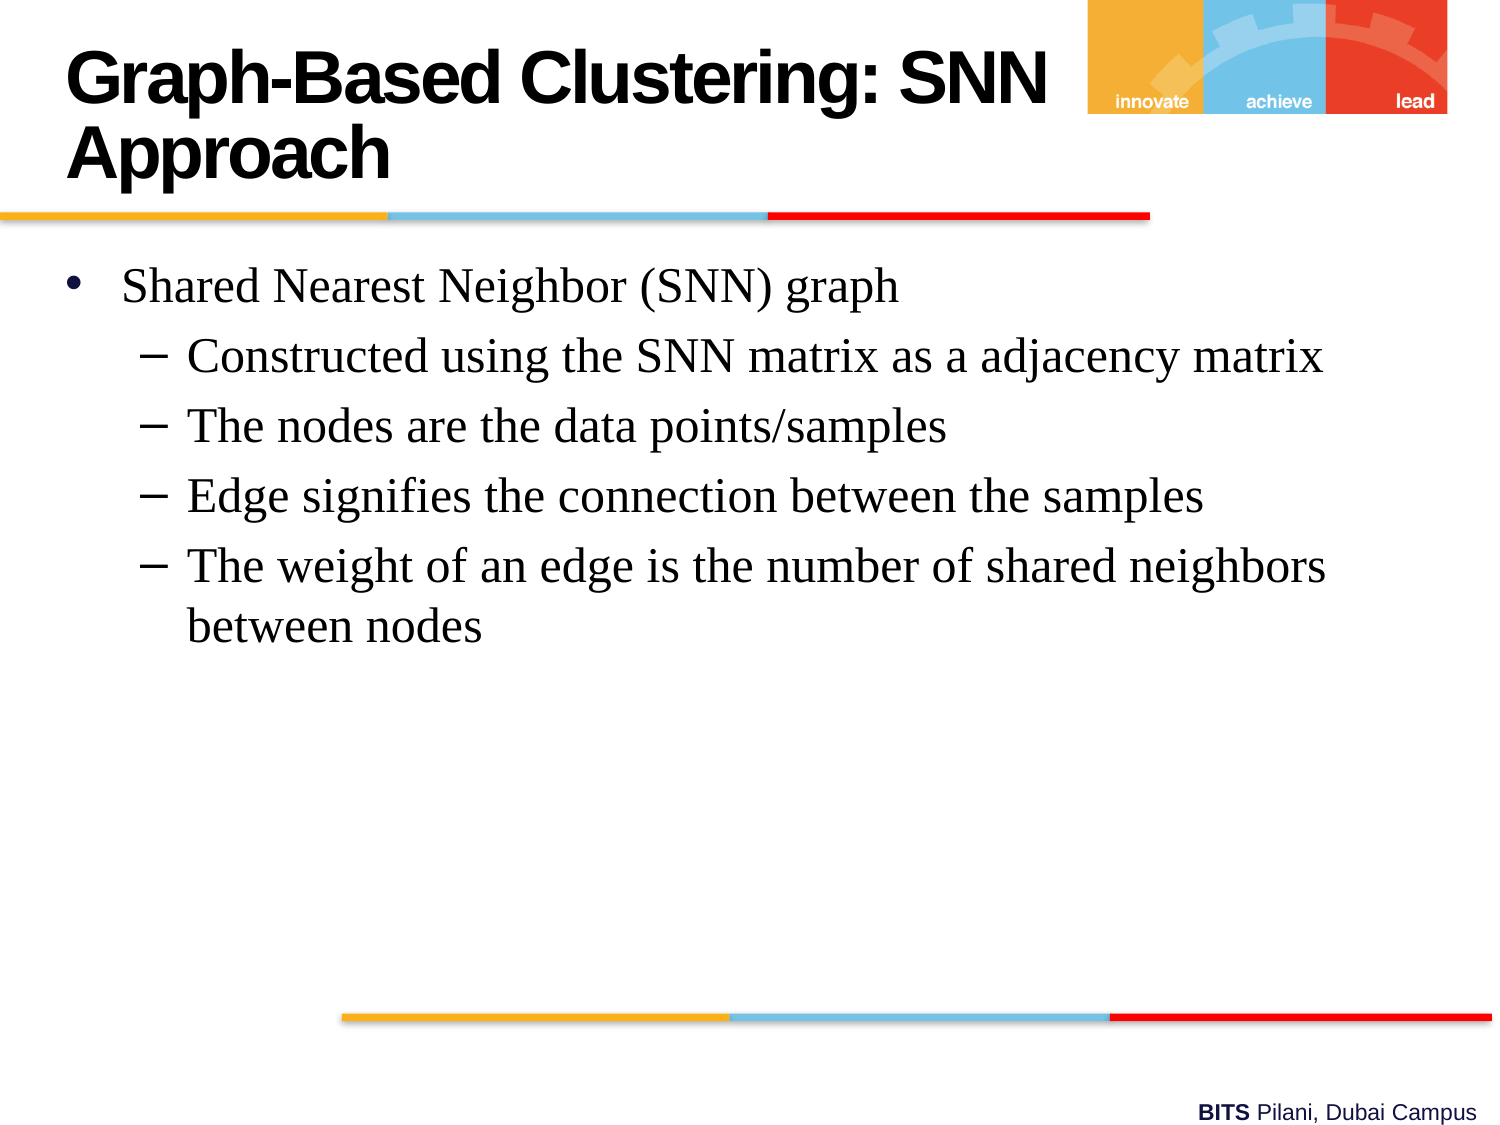

Graph-Based Clustering: SNN Approach
Shared Nearest Neighbor (SNN) graph
Constructed using the SNN matrix as a adjacency matrix
The nodes are the data points/samples
Edge signifies the connection between the samples
The weight of an edge is the number of shared neighbors between nodes